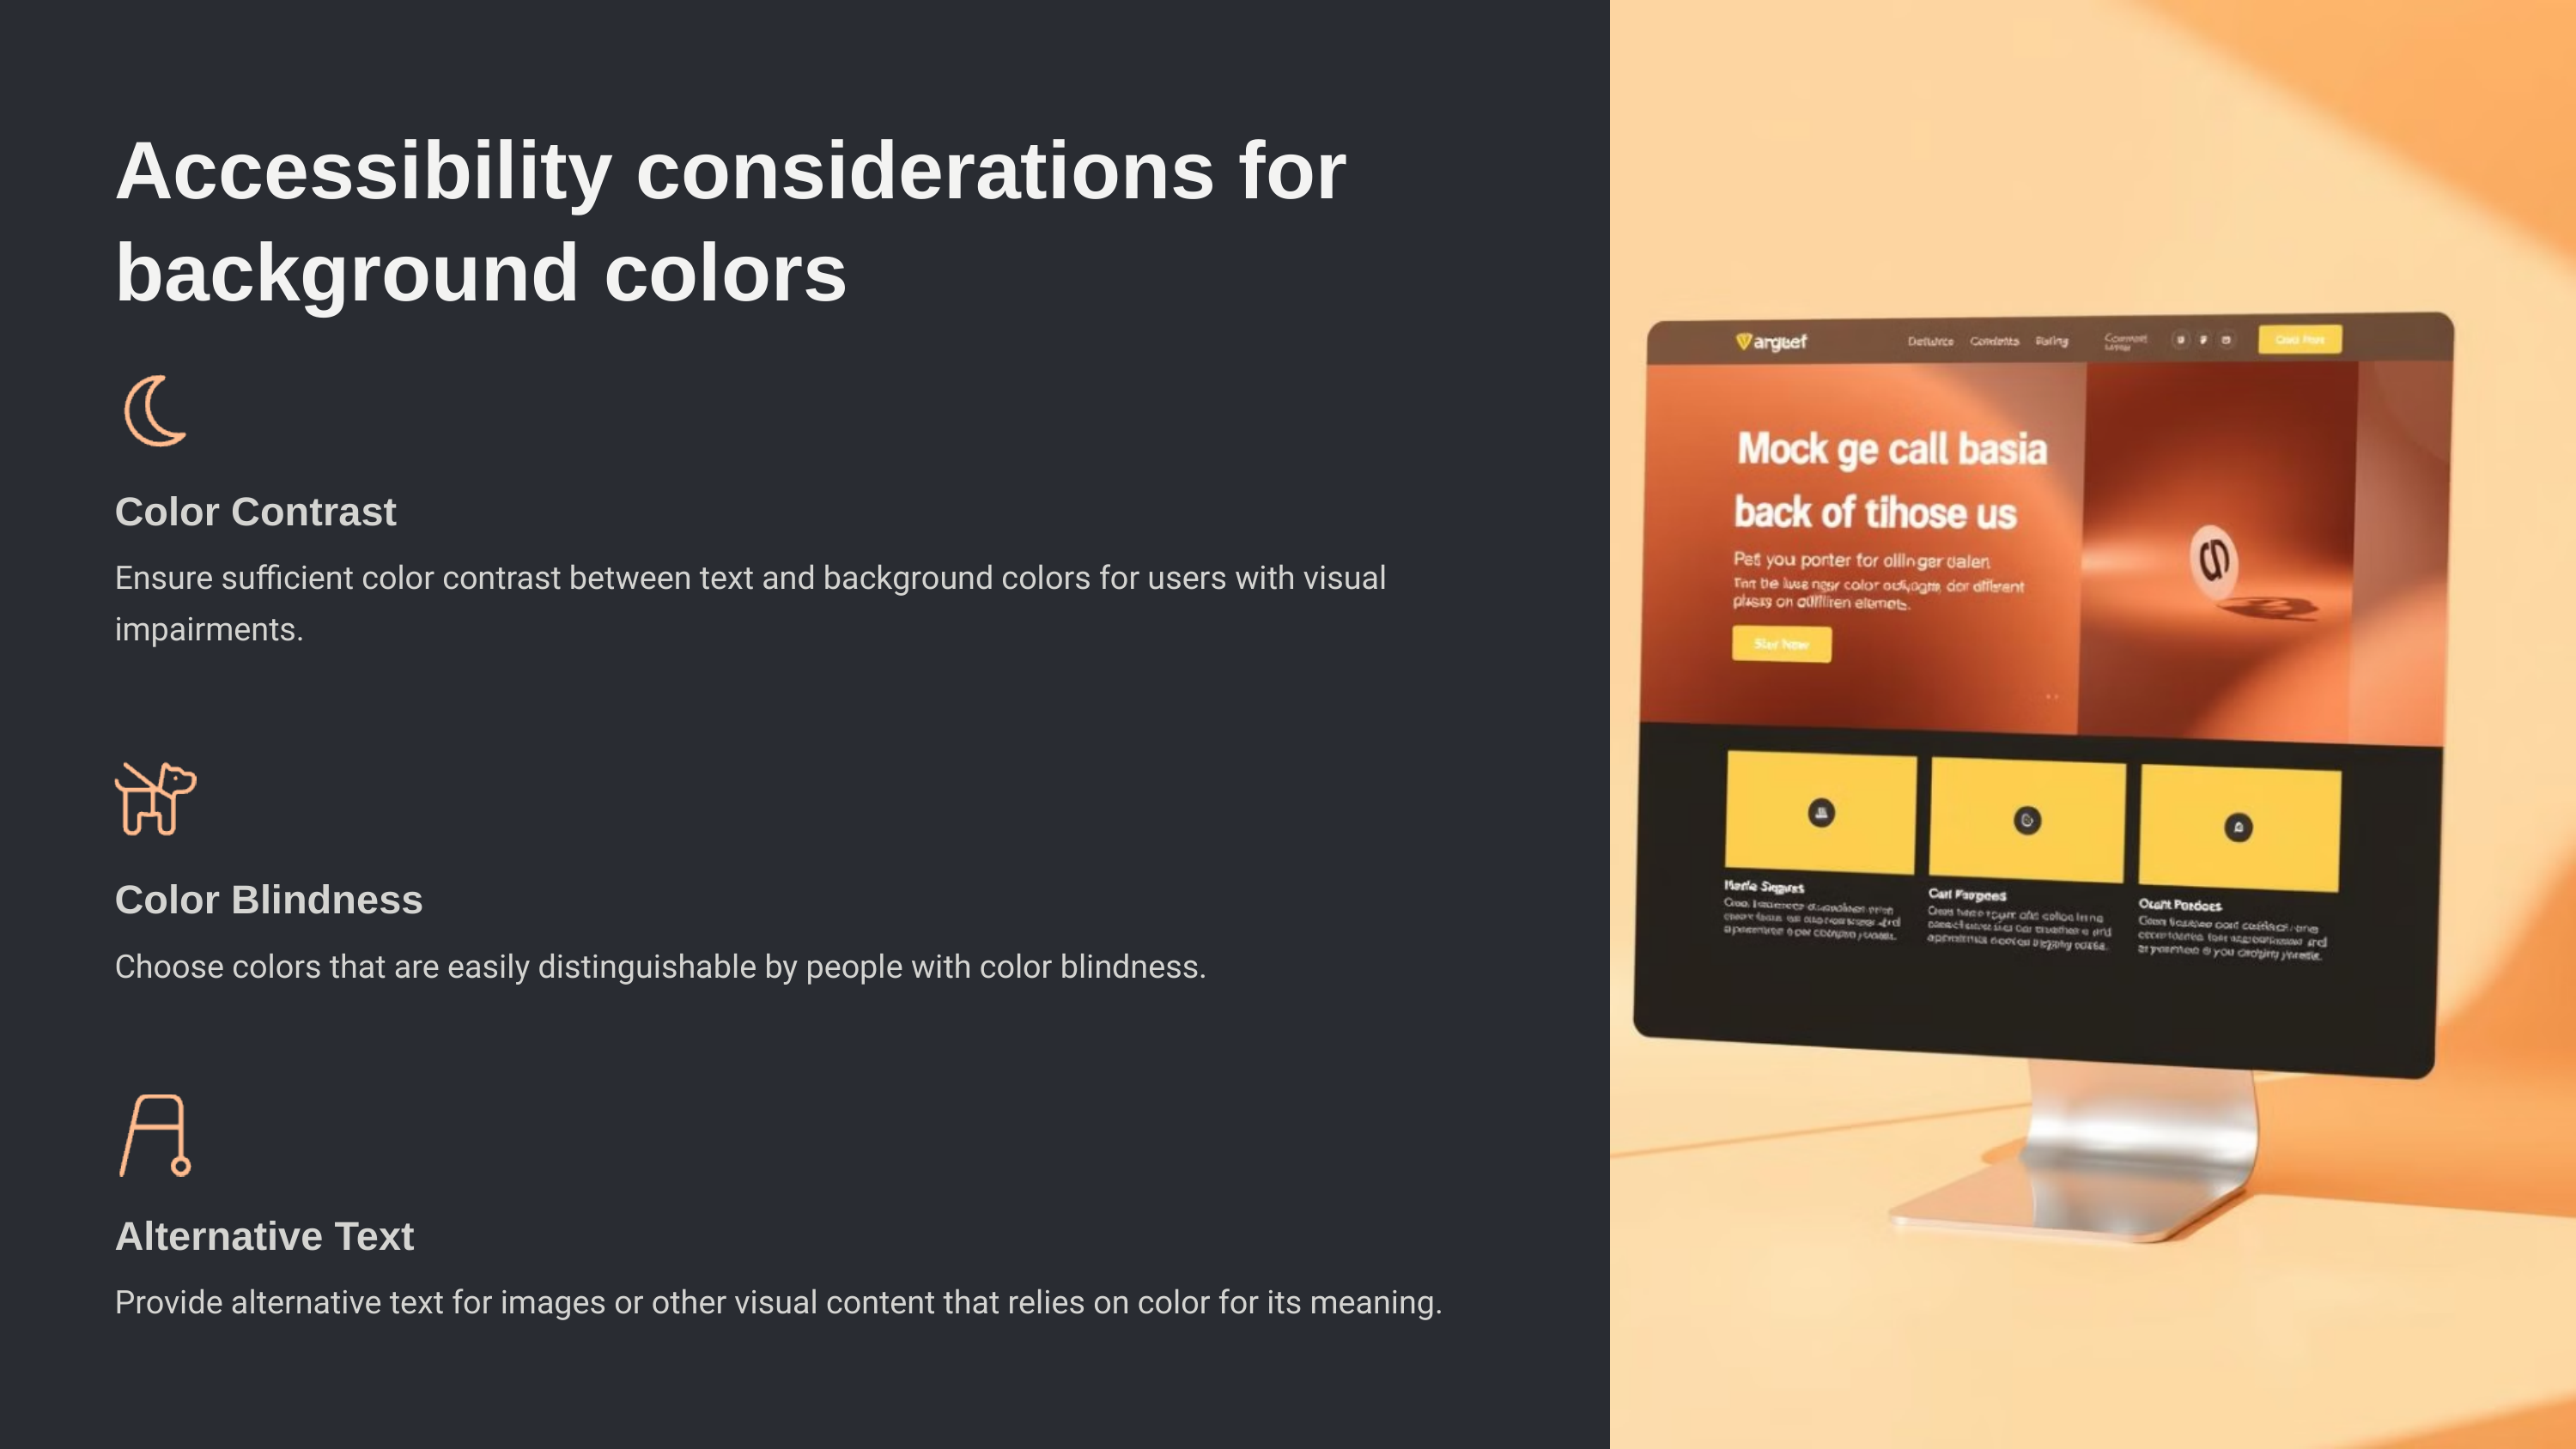

Accessibility considerations for background colors

Color Contrast
Ensure sufficient color contrast between text and background colors for users with visual impairments.

Color Blindness
Choose colors that are easily distinguishable by people with color blindness.

Alternative Text
Provide alternative text for images or other visual content that relies on color for its meaning.